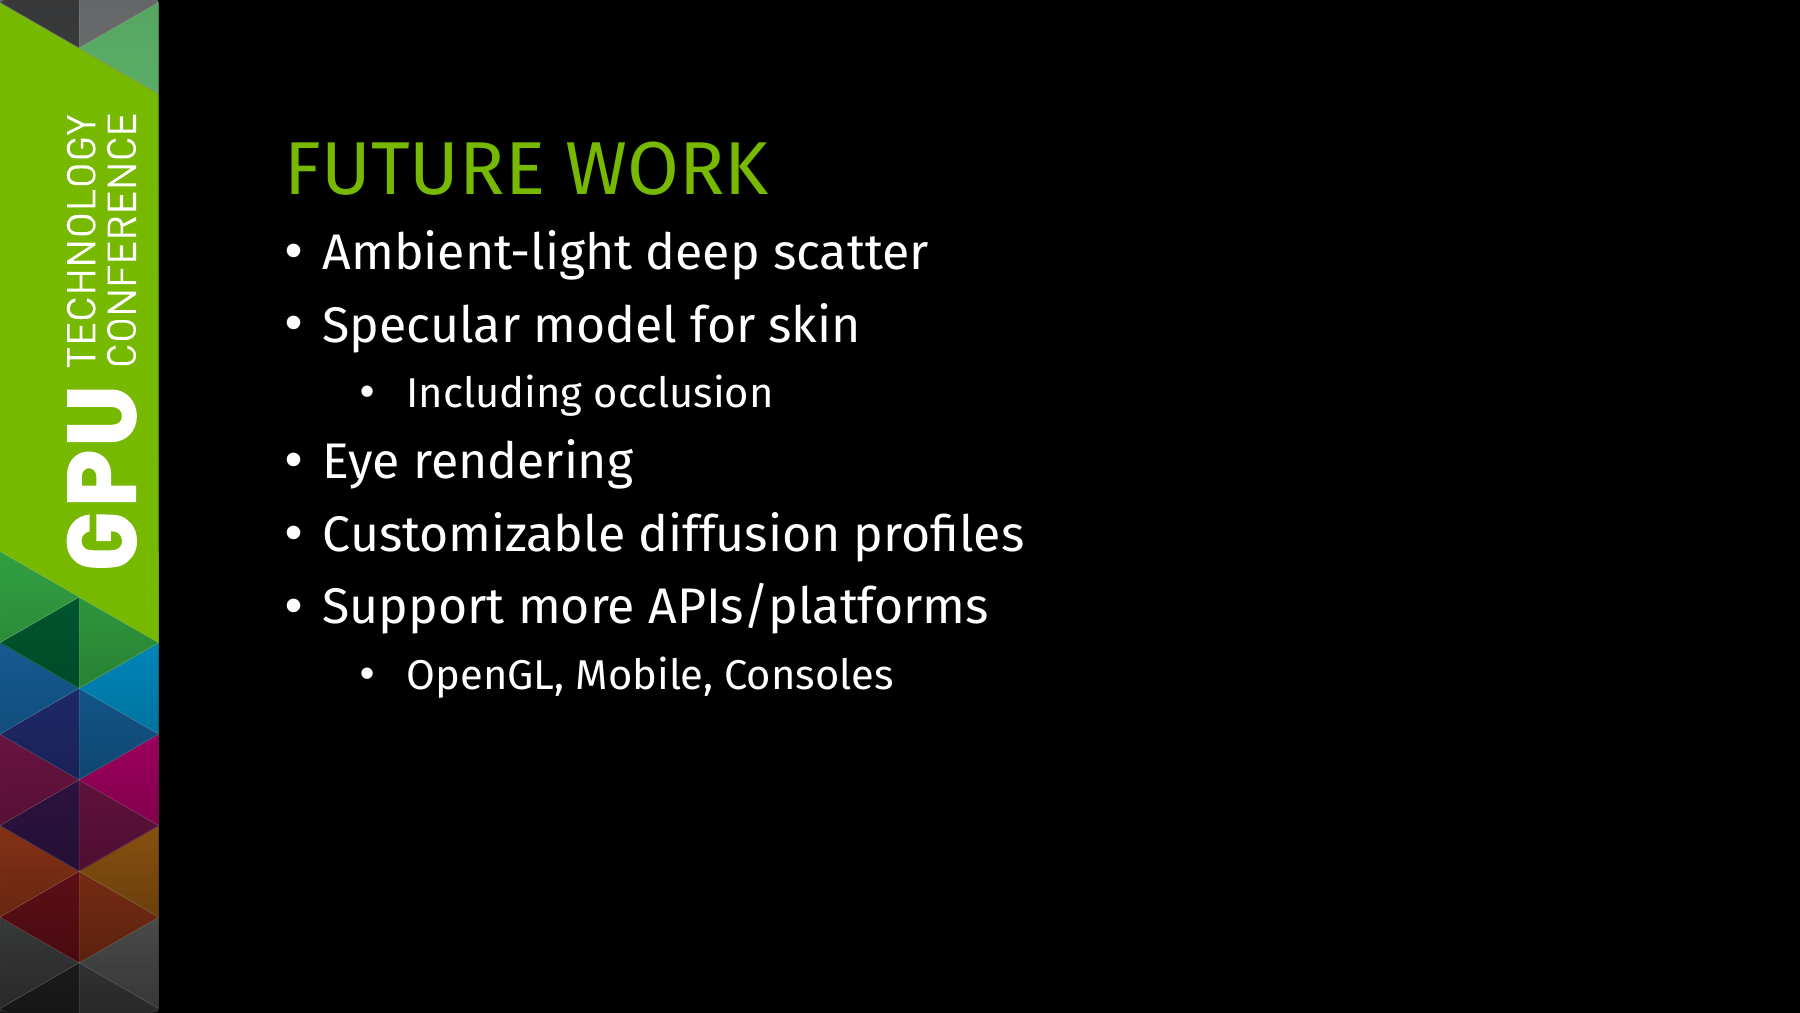

# Future Work
Ambient-light deep scatter
Specular model for skin
Including occlusion
Eye rendering
Customizable diffusion profiles
Support more APIs/platforms
OpenGL, Mobile, Consoles